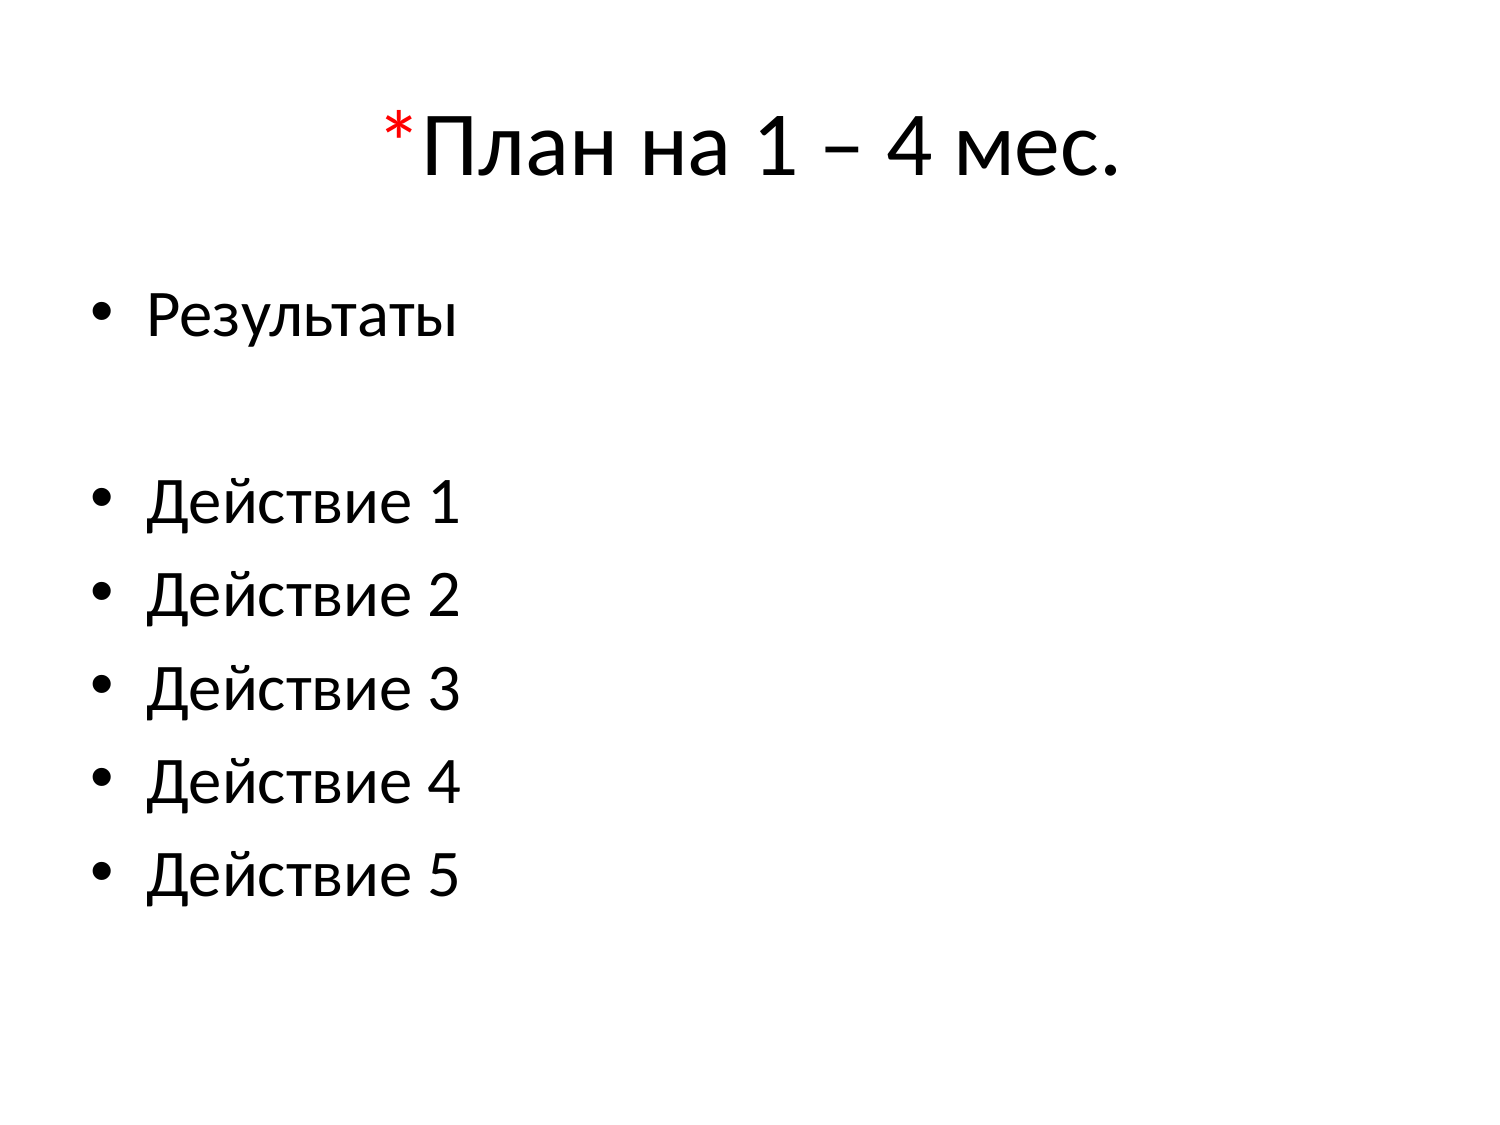

# *План на 1 – 4 мес.
Результаты

Действие 1
Действие 2
Действие 3
Действие 4
Действие 5